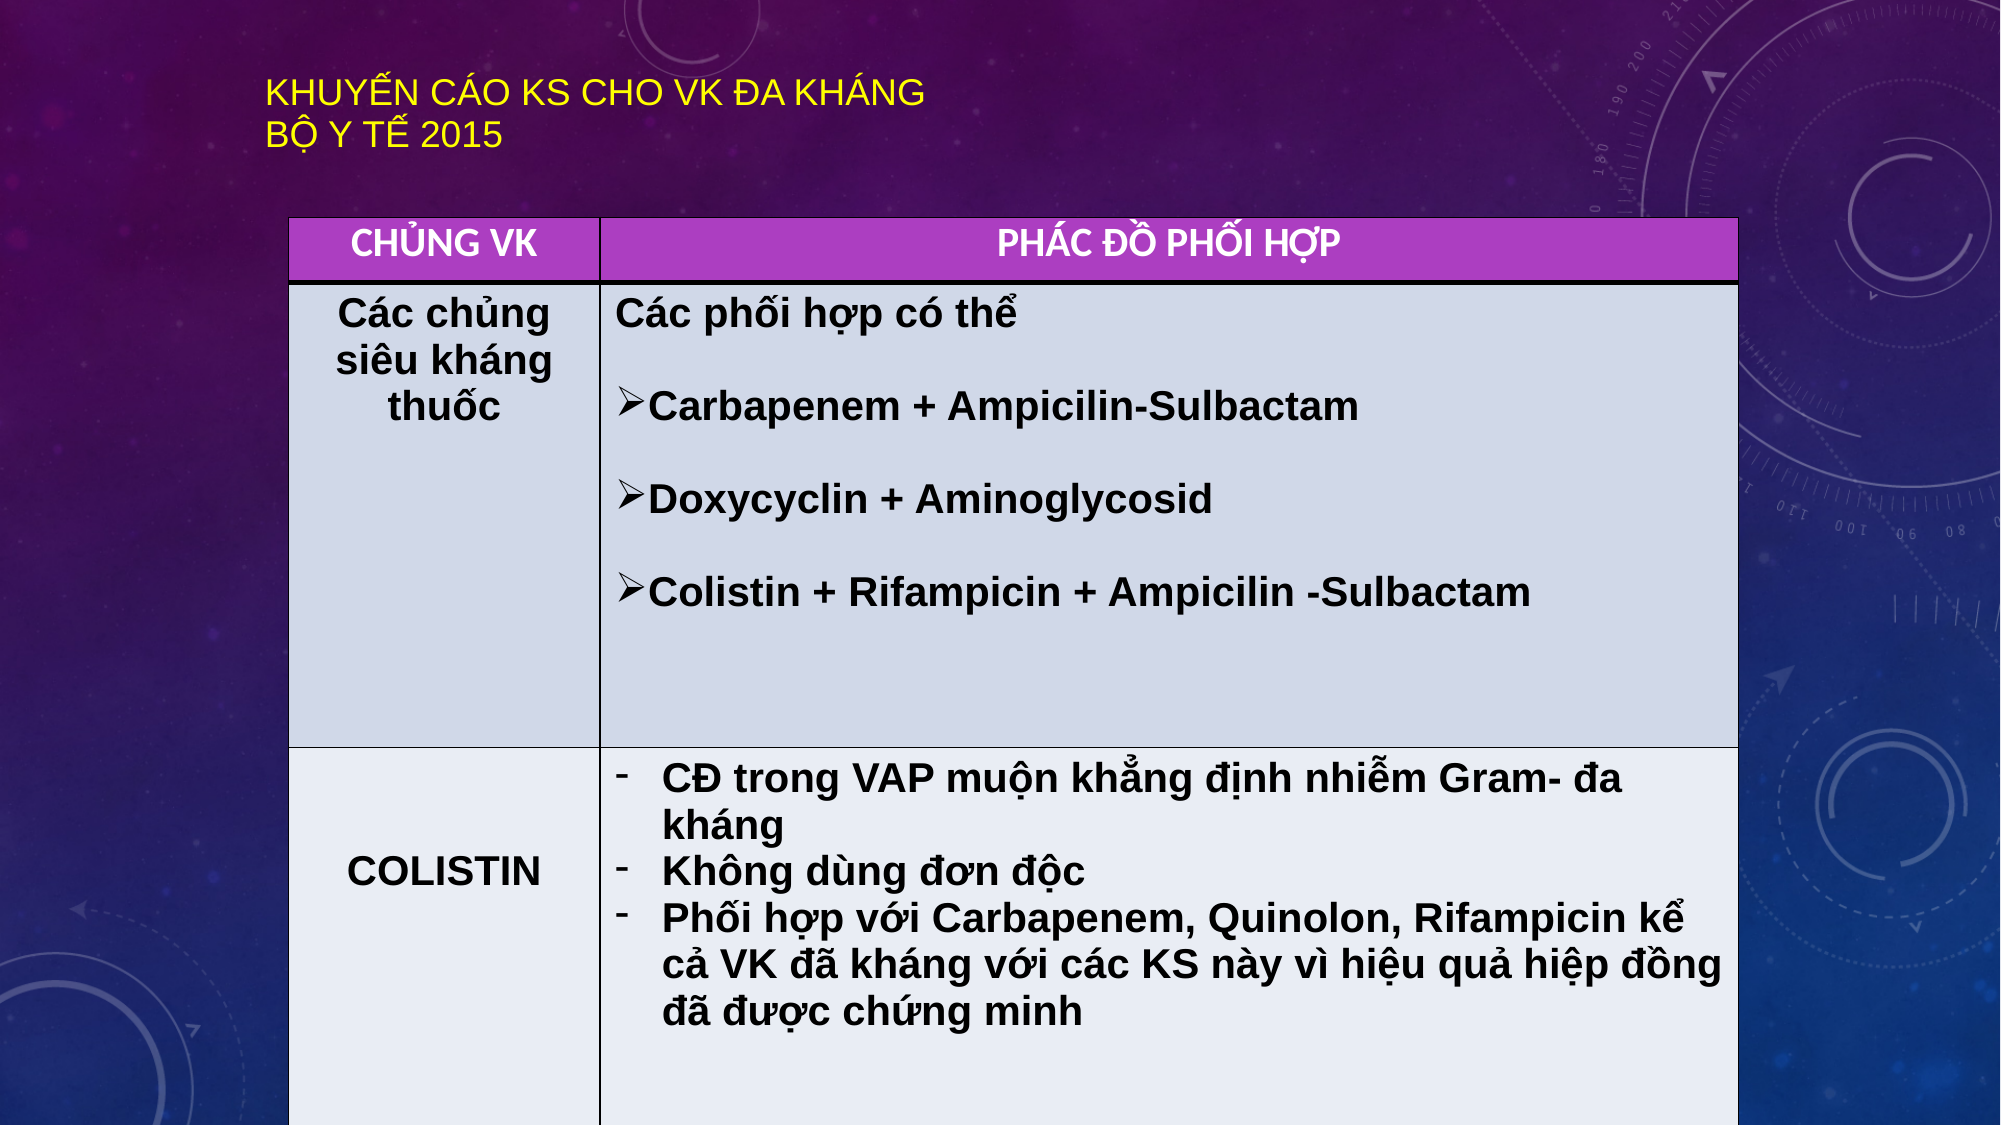

# Khuyến cáo KS cho VK đa kháng Bộ Y Tế 2015
| CHỦNG VK | PHÁC ĐỒ PHỐI HỢP |
| --- | --- |
| Các chủng siêu kháng thuốc | Các phối hợp có thể Carbapenem + Ampicilin-Sulbactam Doxycyclin + Aminoglycosid Colistin + Rifampicin + Ampicilin -Sulbactam |
| COLISTIN | CĐ trong VAP muộn khẳng định nhiễm Gram- đa kháng Không dùng đơn độc Phối hợp với Carbapenem, Quinolon, Rifampicin kể cả VK đã kháng với các KS này vì hiệu quả hiệp đồng đã được chứng minh |